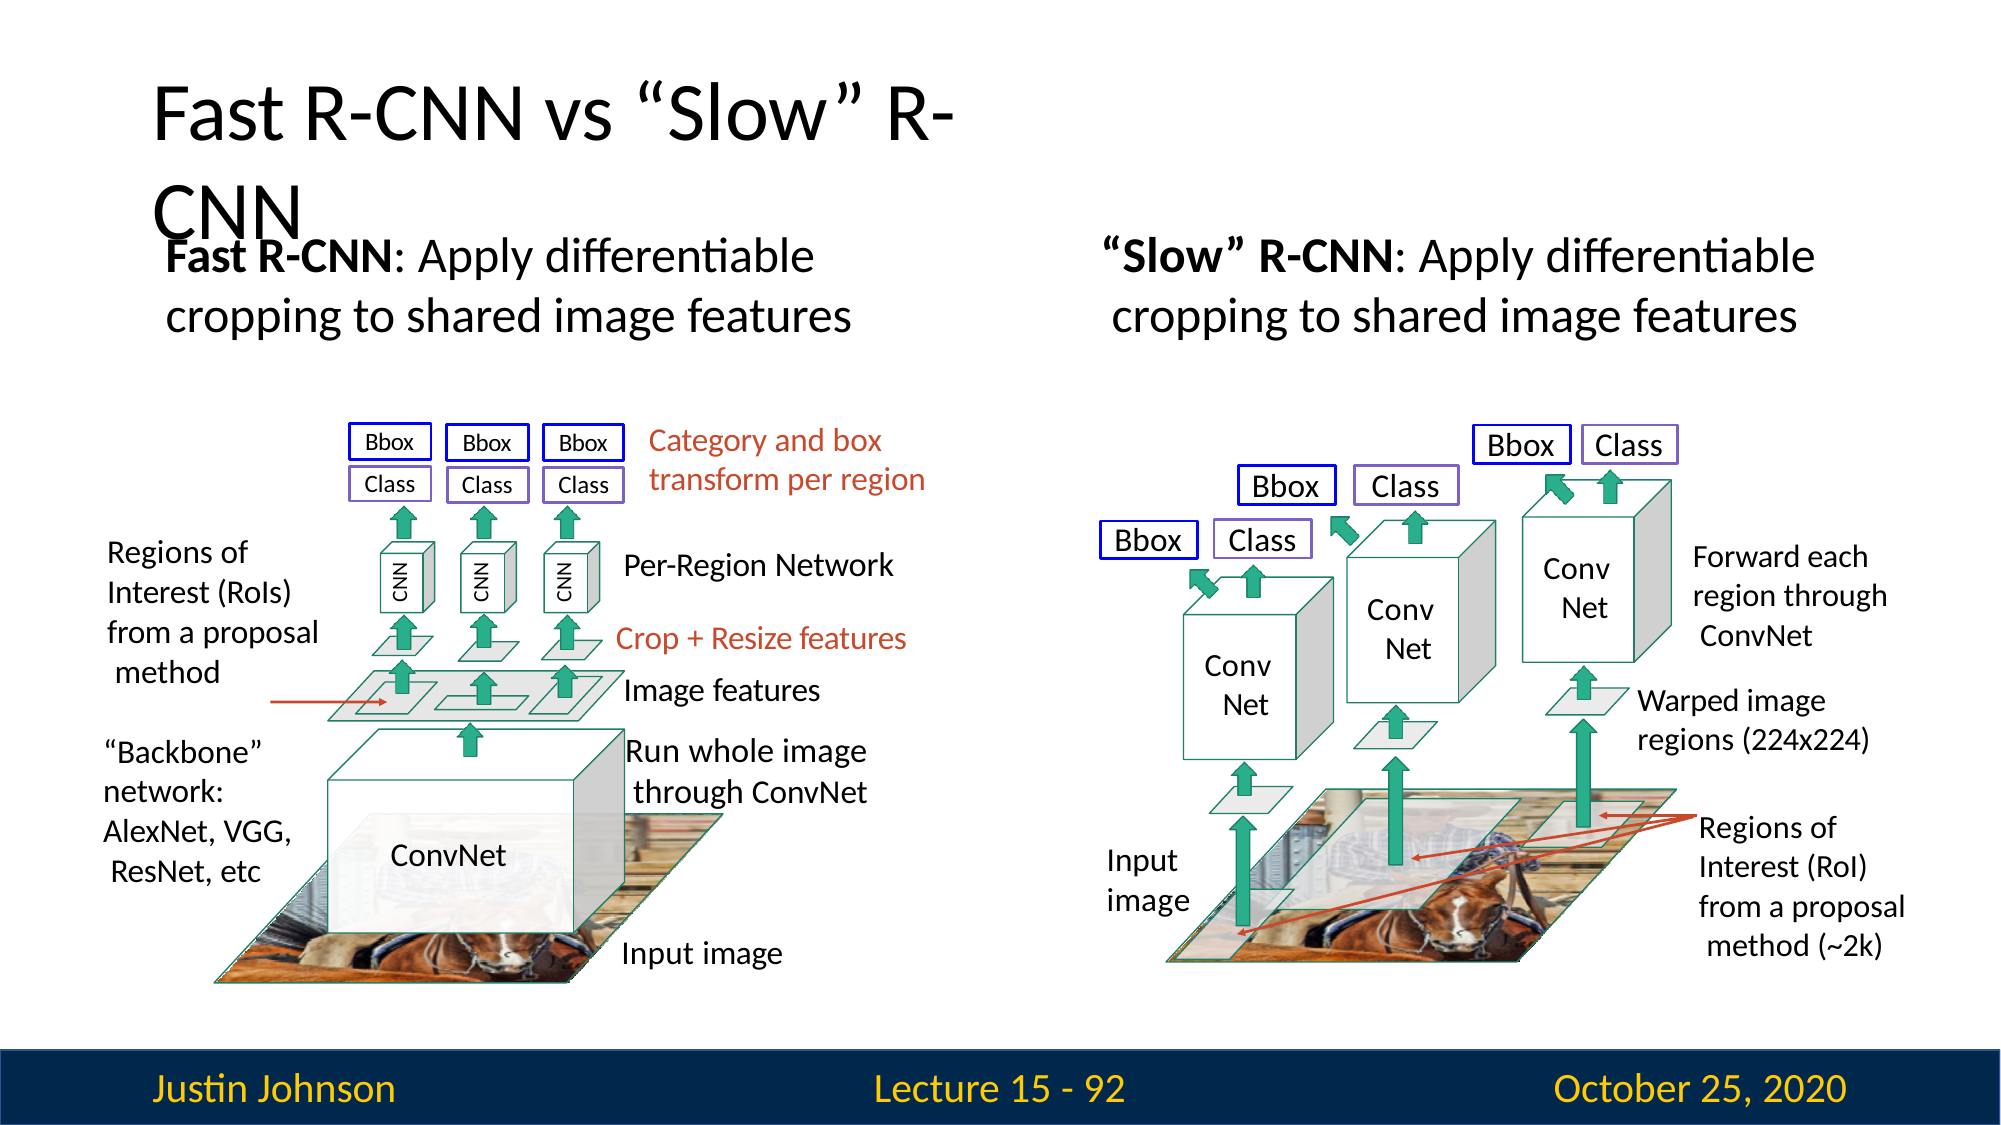

# Fast R-CNN vs “Slow” R-CNN
“Slow” R-CNN: Apply differentiable  cropping to shared image features
Fast R-CNN: Apply differentiable  cropping to shared image features
Category and box  transform per region
Bbox

Bbox
Bbox

Bbox
Class
Class
Bbox
Class

Class
Class

Class
Bbox
Regions of  Interest (RoIs)  from a proposal  method
Forward each  region through  ConvNet
Warped image  regions (224x224)
Per-Region Network
Crop + Resize features  Image features
Run whole image  through ConvNet

Conv  Net

CNN
CNN
CNN

Conv  Net

Conv  Net

“Backbone”  network:  AlexNet, VGG,  ResNet, etc

Regions of  Interest (RoI)  from a proposal  method (~2k)
ConvNet
Input  image
Input image
Justin Johnson
October 25, 2020
Lecture 15 - 92